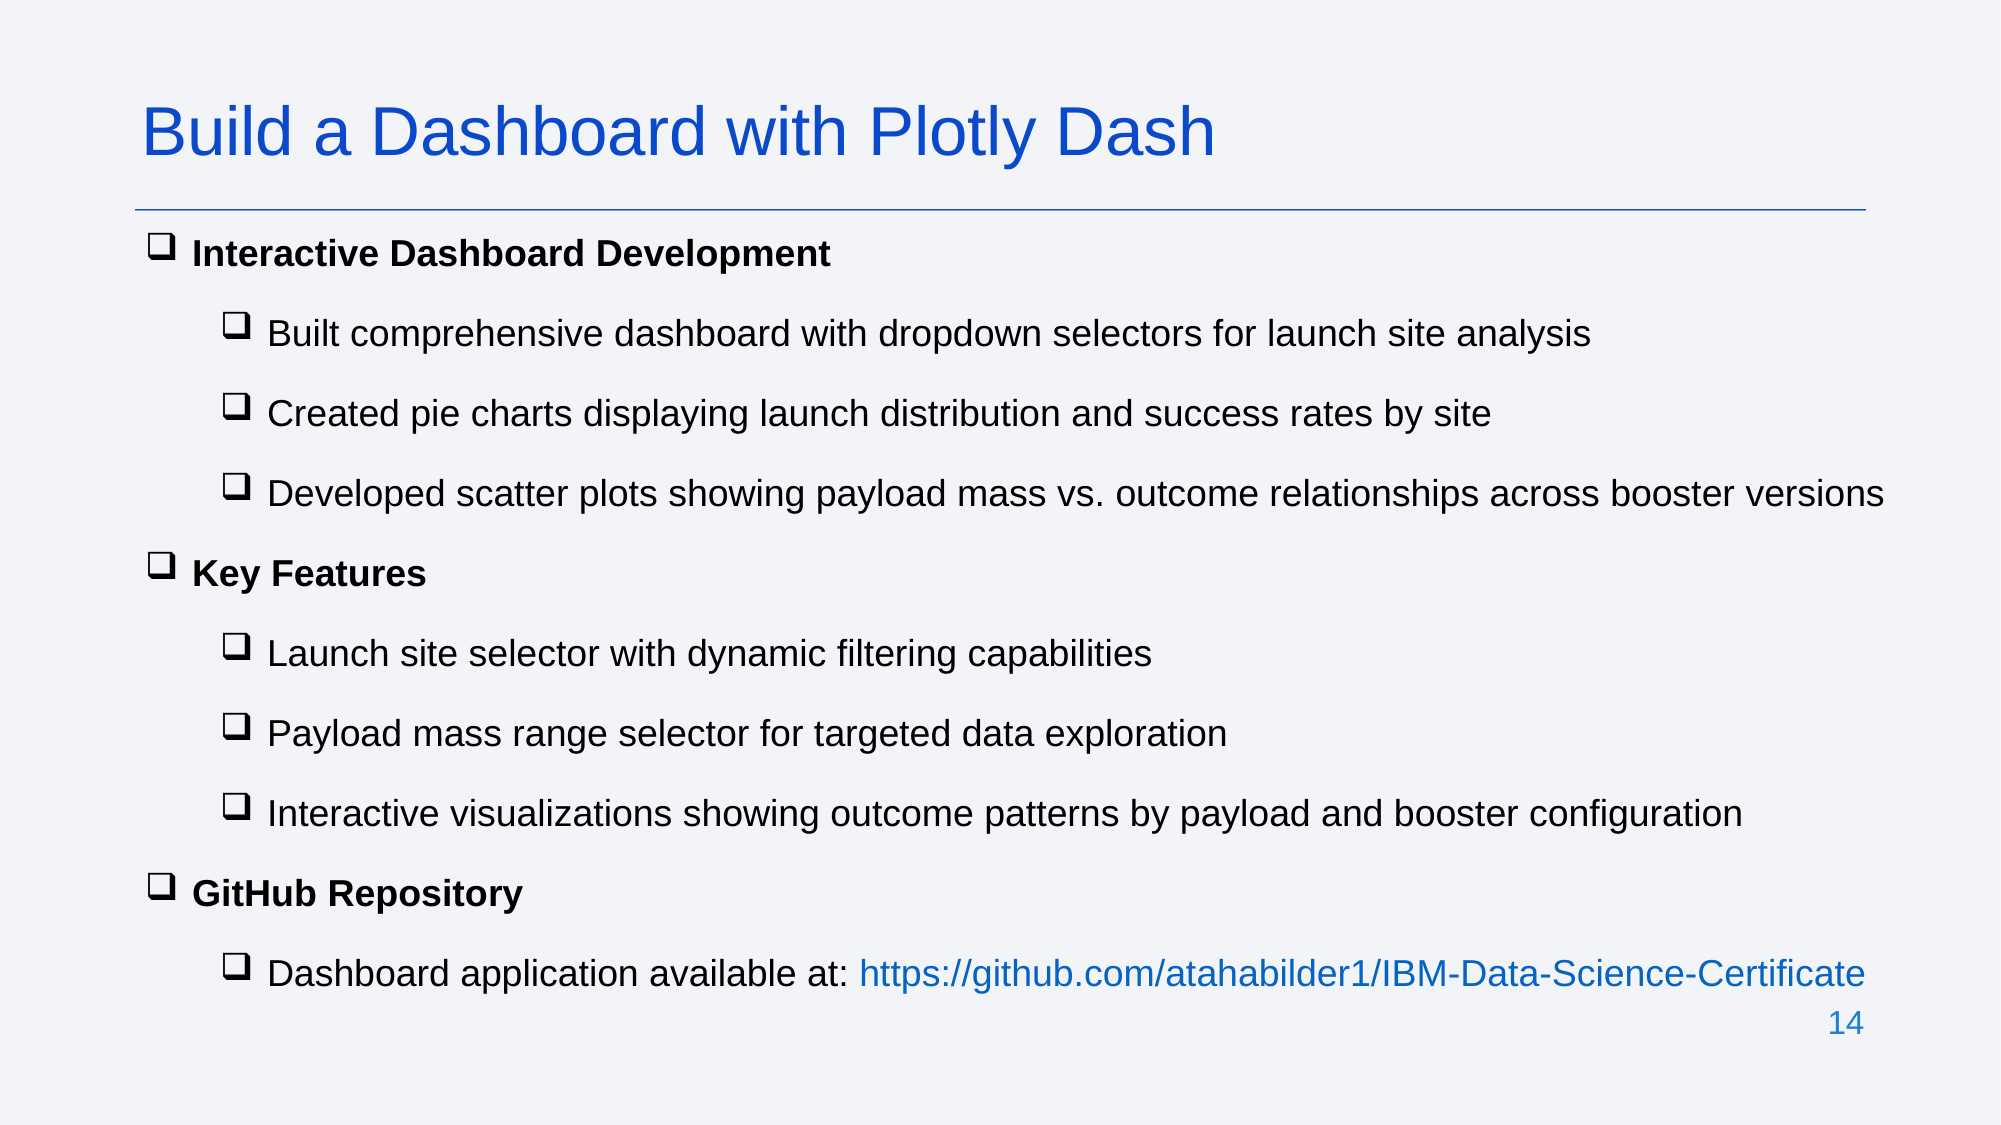

Build a Dashboard with Plotly Dash
Interactive Dashboard Development
Built comprehensive dashboard with dropdown selectors for launch site analysis
Created pie charts displaying launch distribution and success rates by site
Developed scatter plots showing payload mass vs. outcome relationships across booster versions
Key Features
Launch site selector with dynamic filtering capabilities
Payload mass range selector for targeted data exploration
Interactive visualizations showing outcome patterns by payload and booster configuration
GitHub Repository
Dashboard application available at: https://github.com/atahabilder1/IBM-Data-Science-Certificate

14